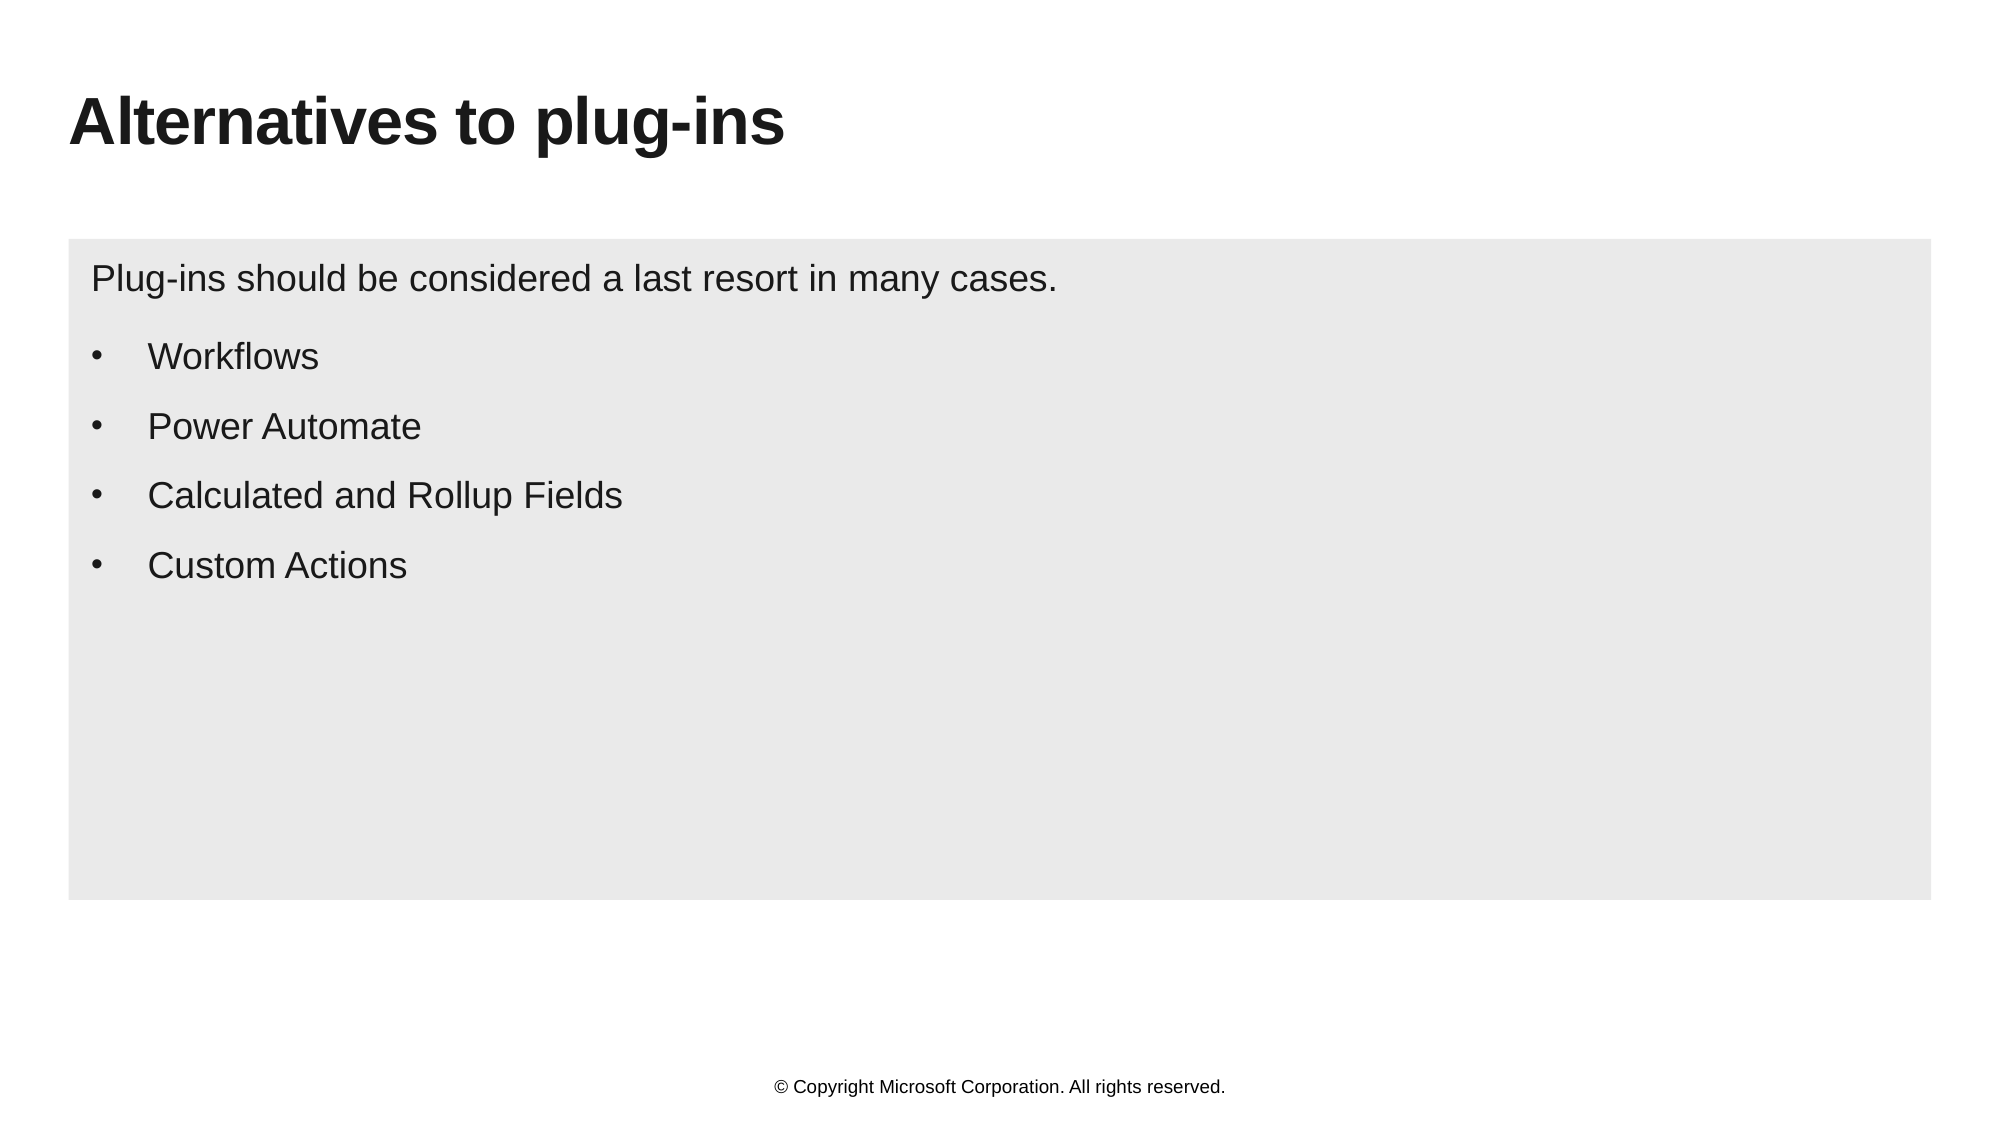

# Alternatives to plug-ins
Plug-ins should be considered a last resort in many cases.
Workflows
Power Automate
Calculated and Rollup Fields
Custom Actions